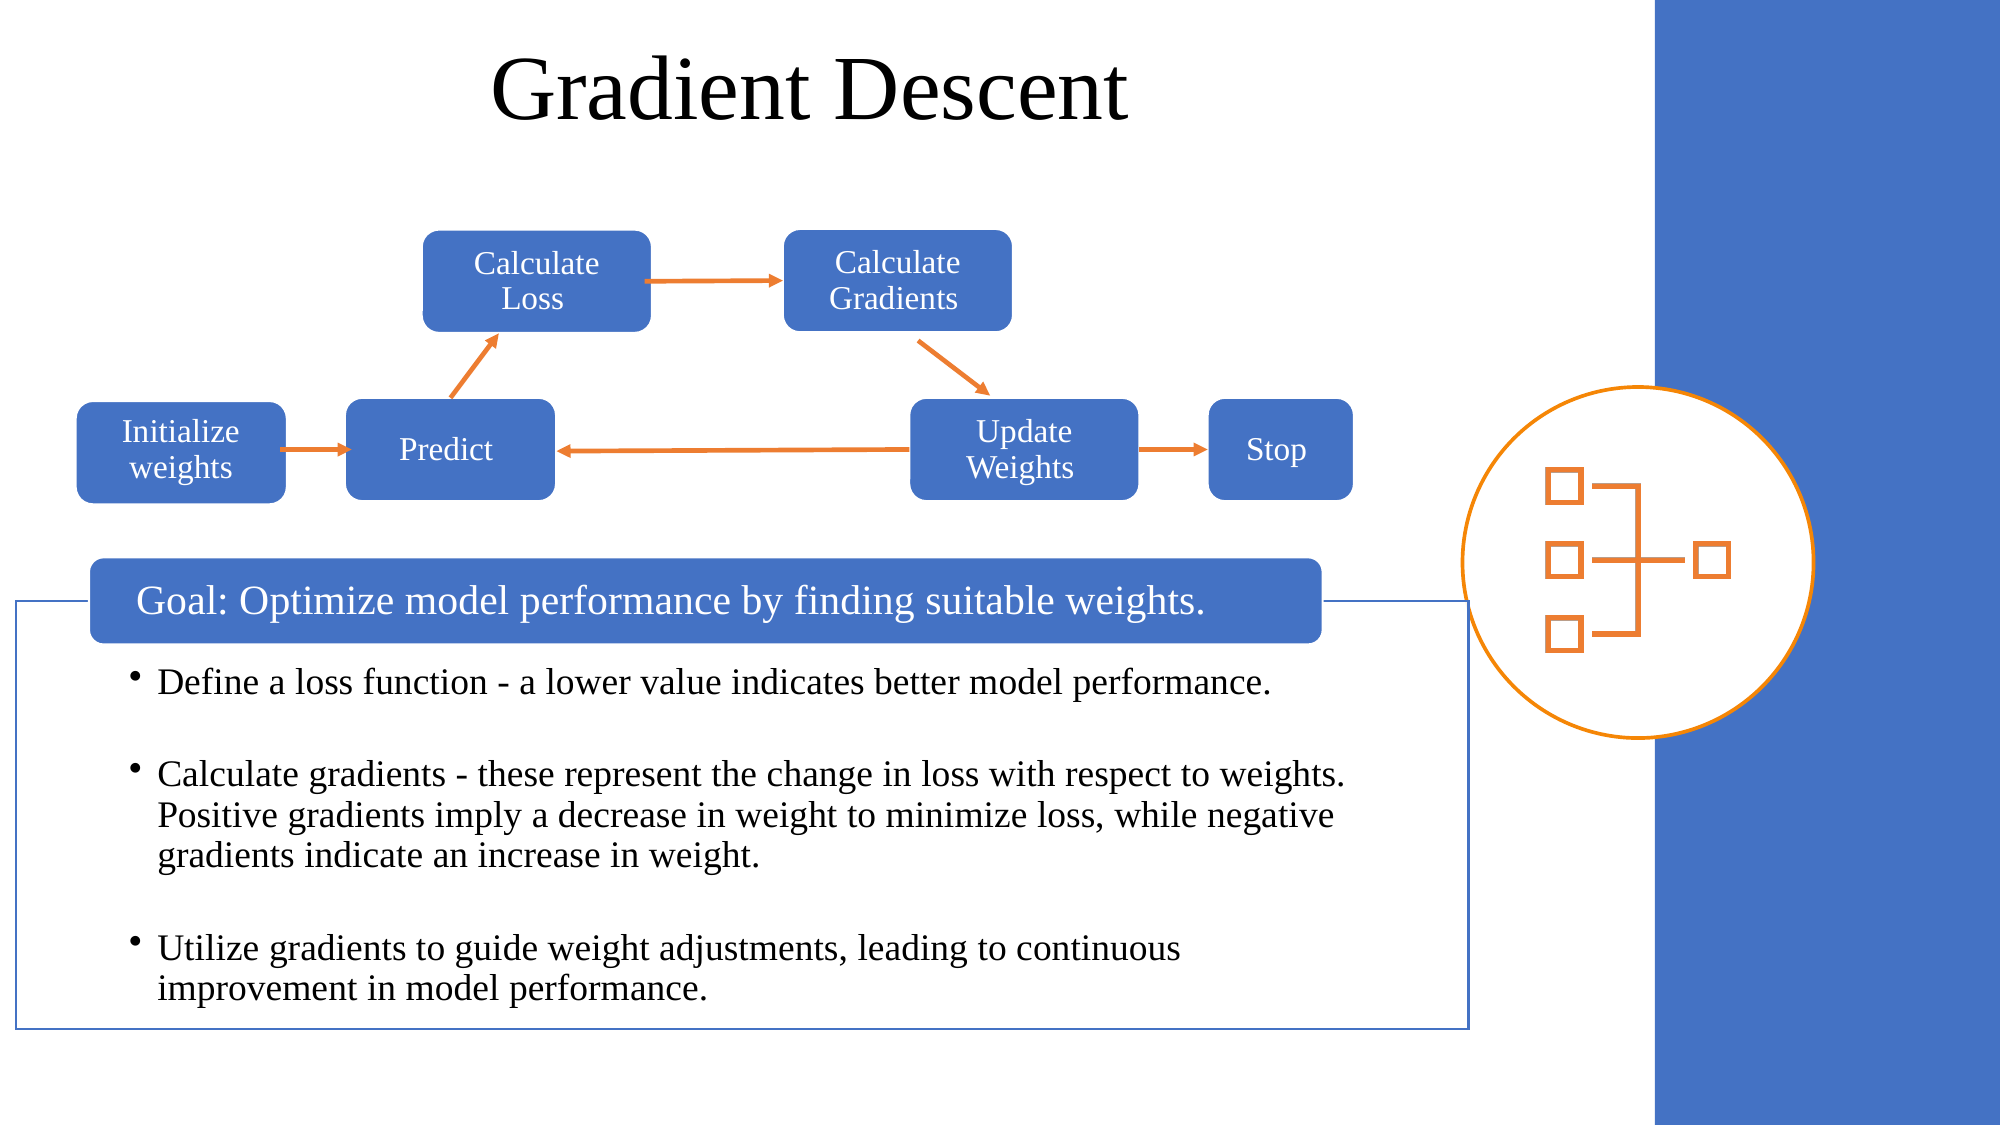

Gradient Descent

Calculate Gradients

Calculate Loss

Update Weights

Stop

Predict

Initialize weights
Define a loss function - a lower value indicates better model performance.

Calculate gradients - these represent the change in loss with respect to weights. Positive gradients imply a decrease in weight to minimize loss, while negative gradients indicate an increase in weight.

Utilize gradients to guide weight adjustments, leading to continuous improvement in model performance.
Goal: Optimize model performance by finding suitable weights.
82